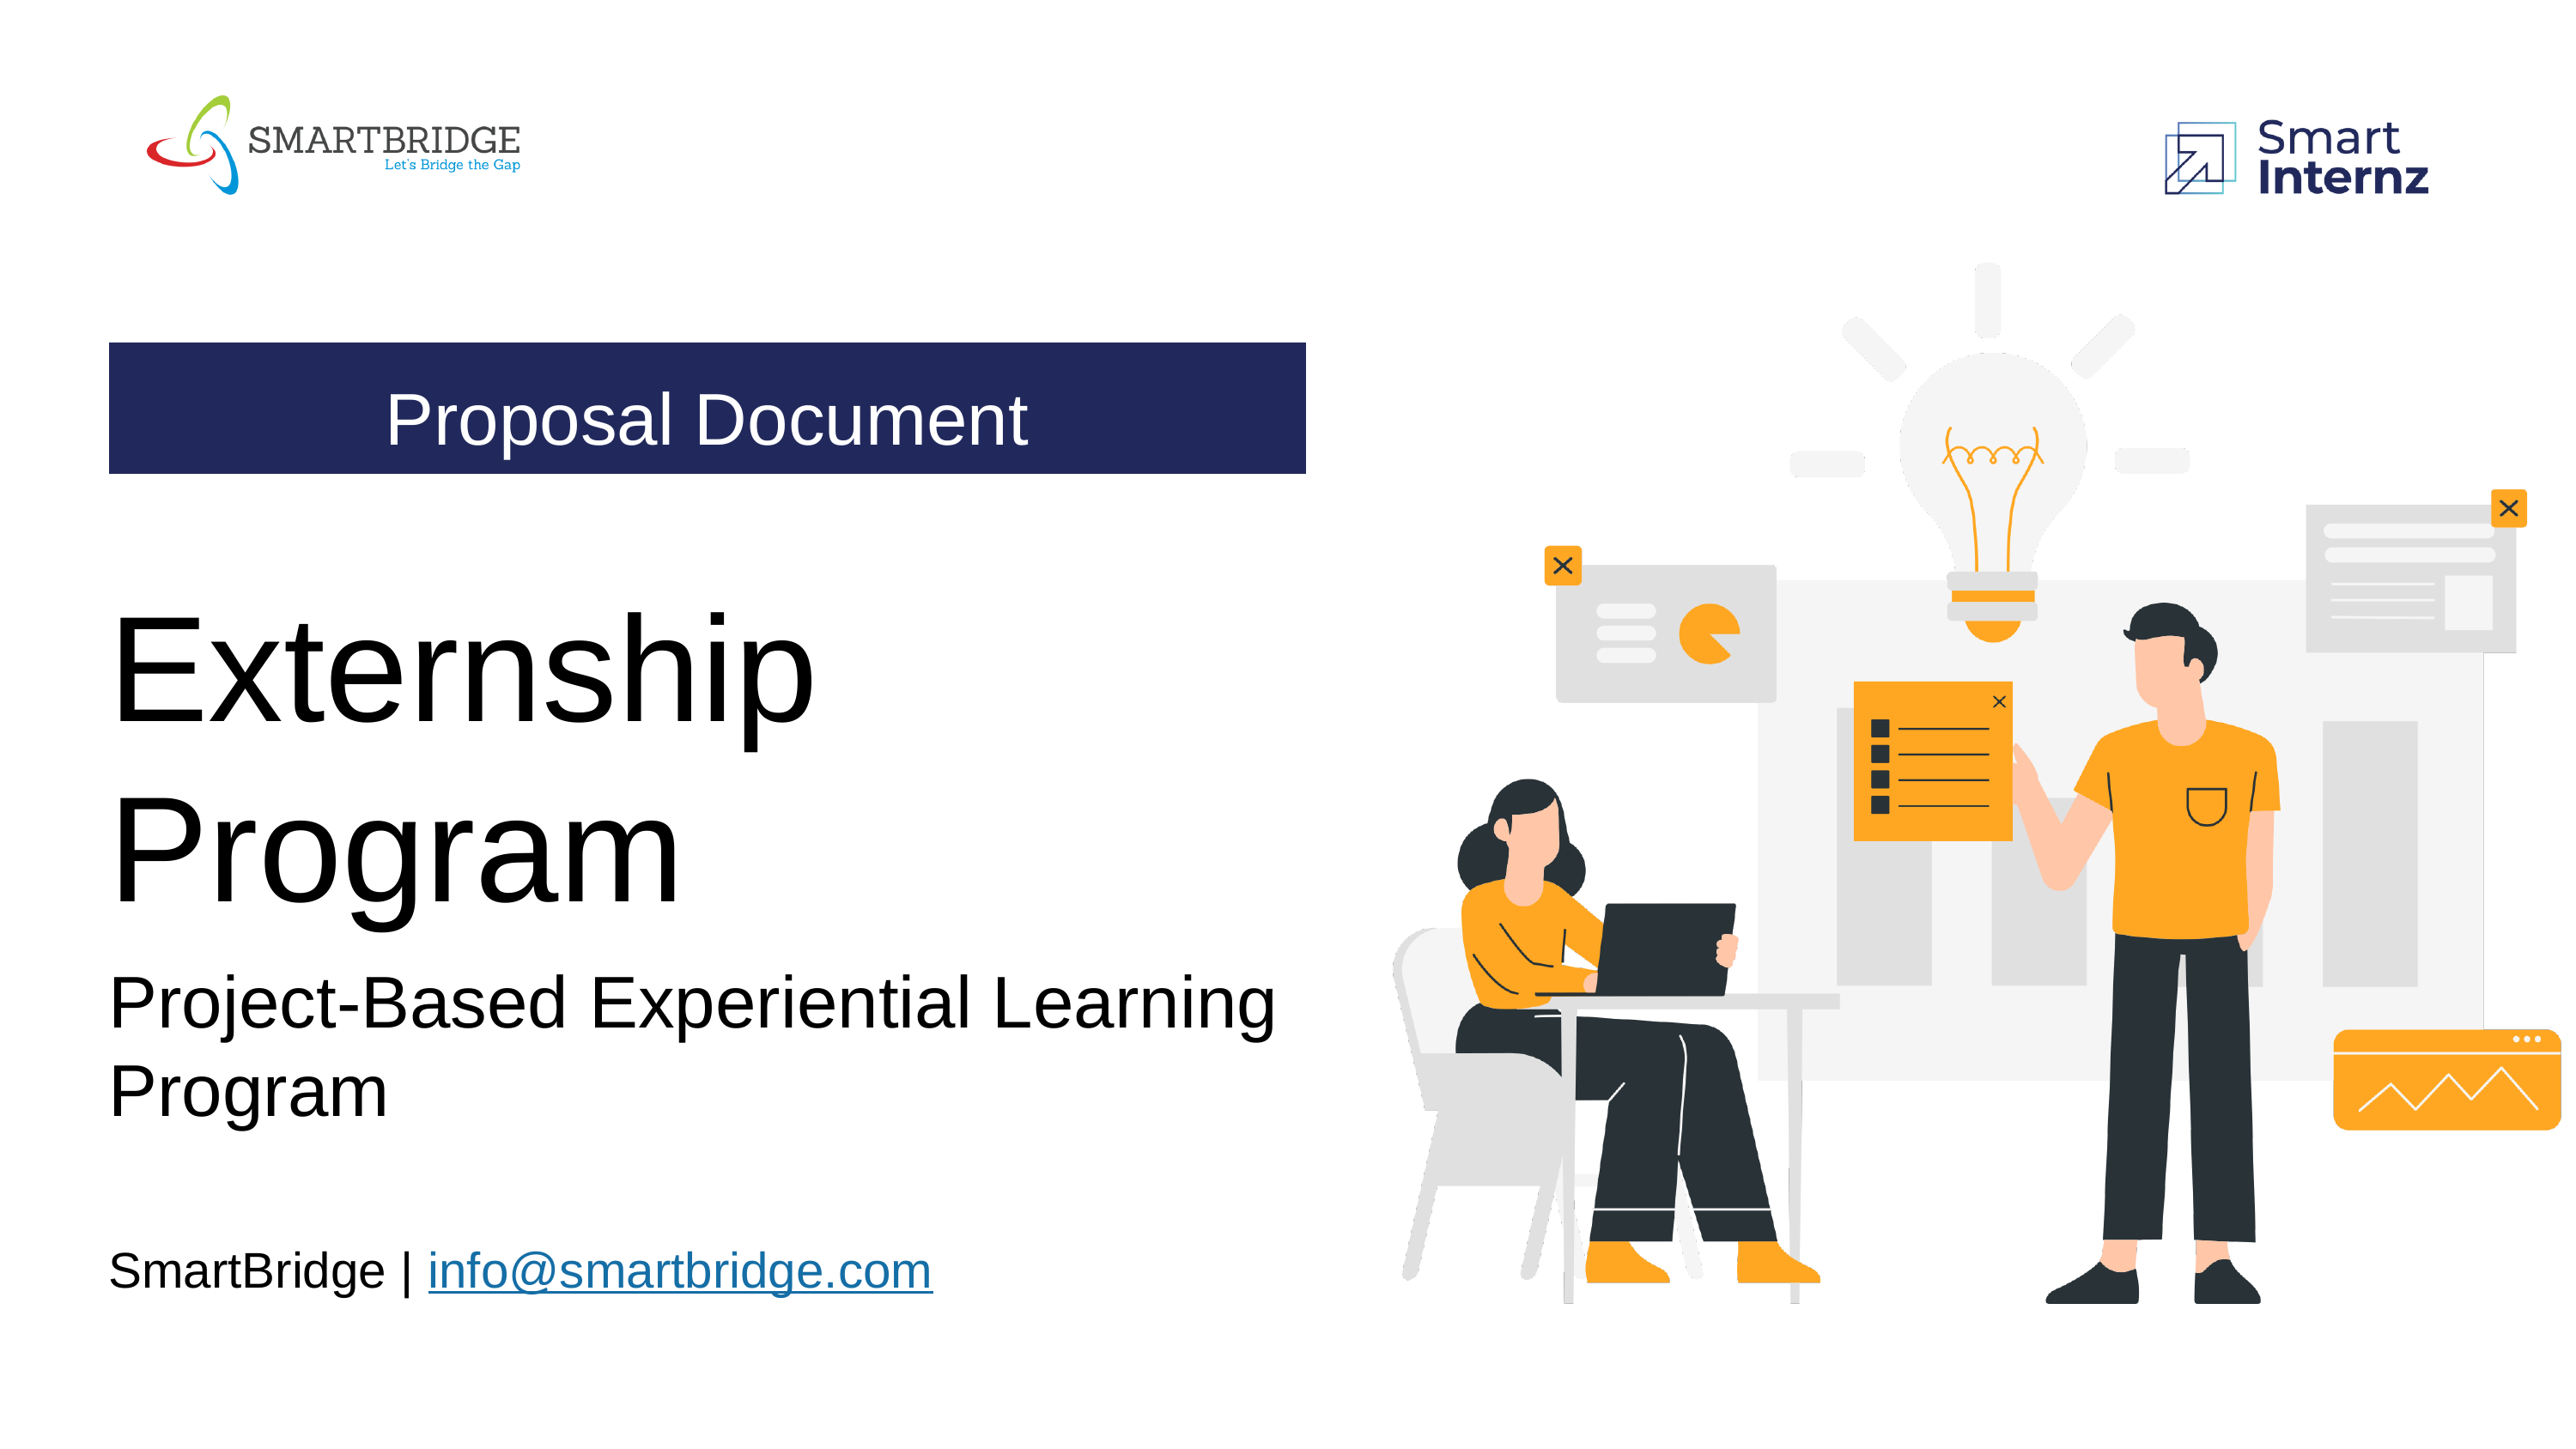

Proposal Document

Externship
Program
Project-Based Experiential Learning Program
SmartBridge | info@smartbridge.com